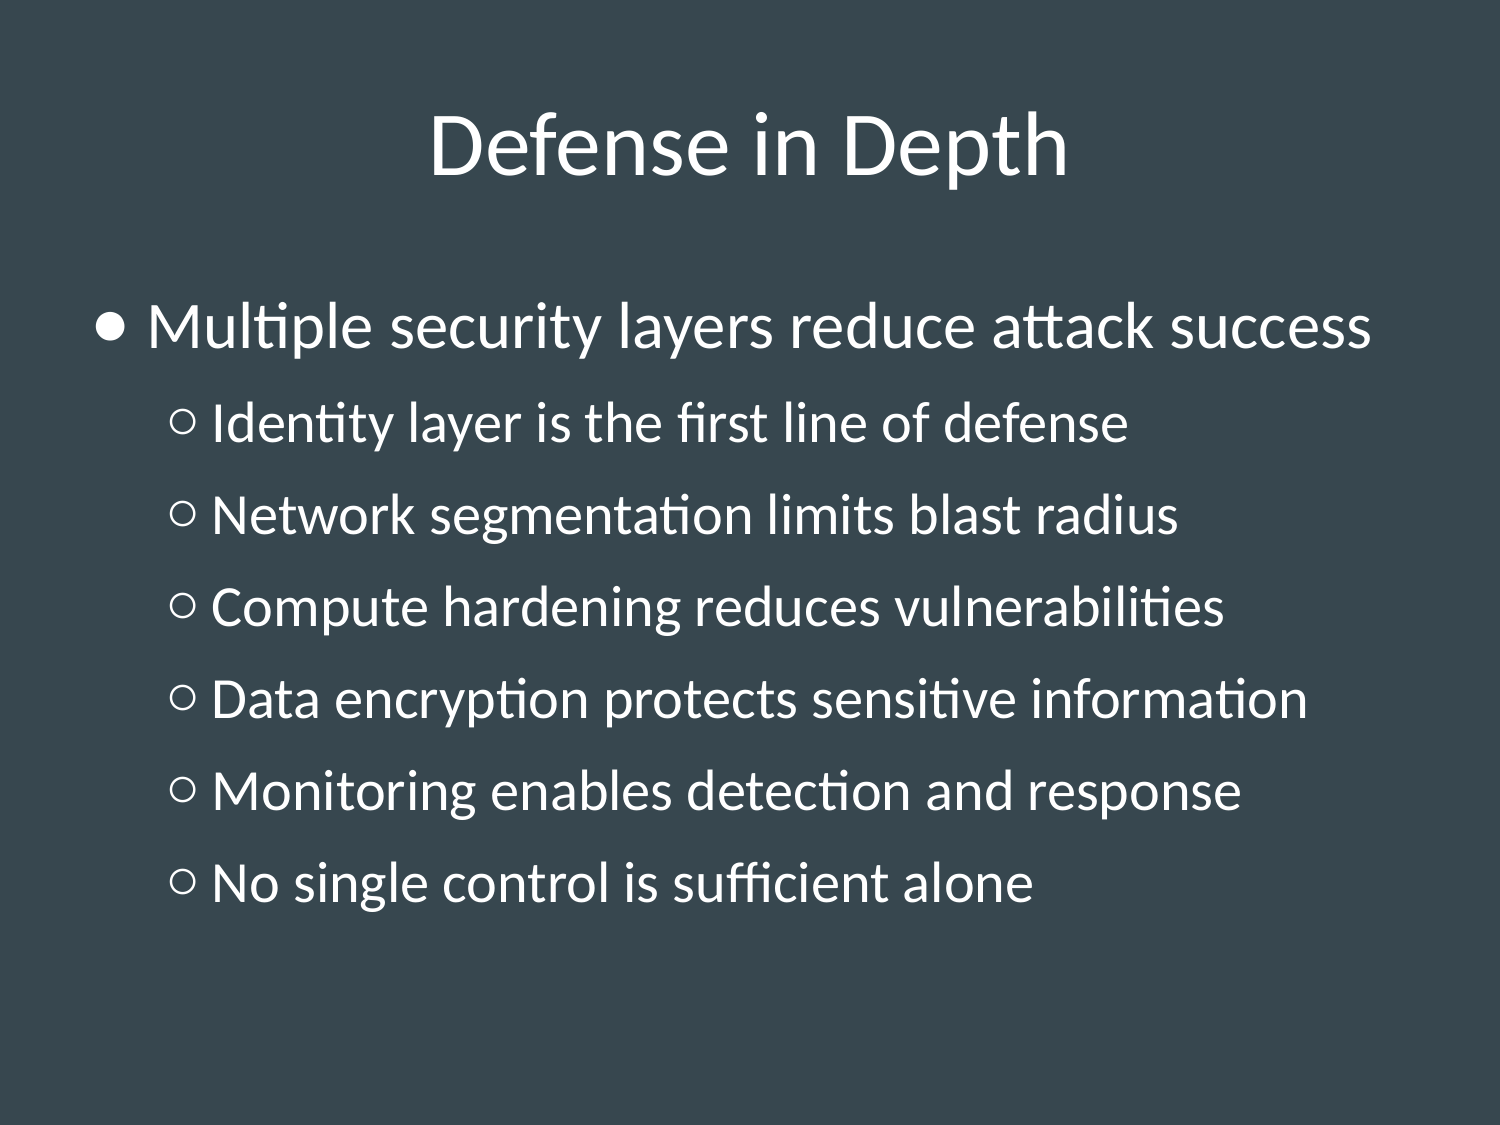

# Defense in Depth
Multiple security layers reduce attack success
Identity layer is the first line of defense
Network segmentation limits blast radius
Compute hardening reduces vulnerabilities
Data encryption protects sensitive information
Monitoring enables detection and response
No single control is sufficient alone